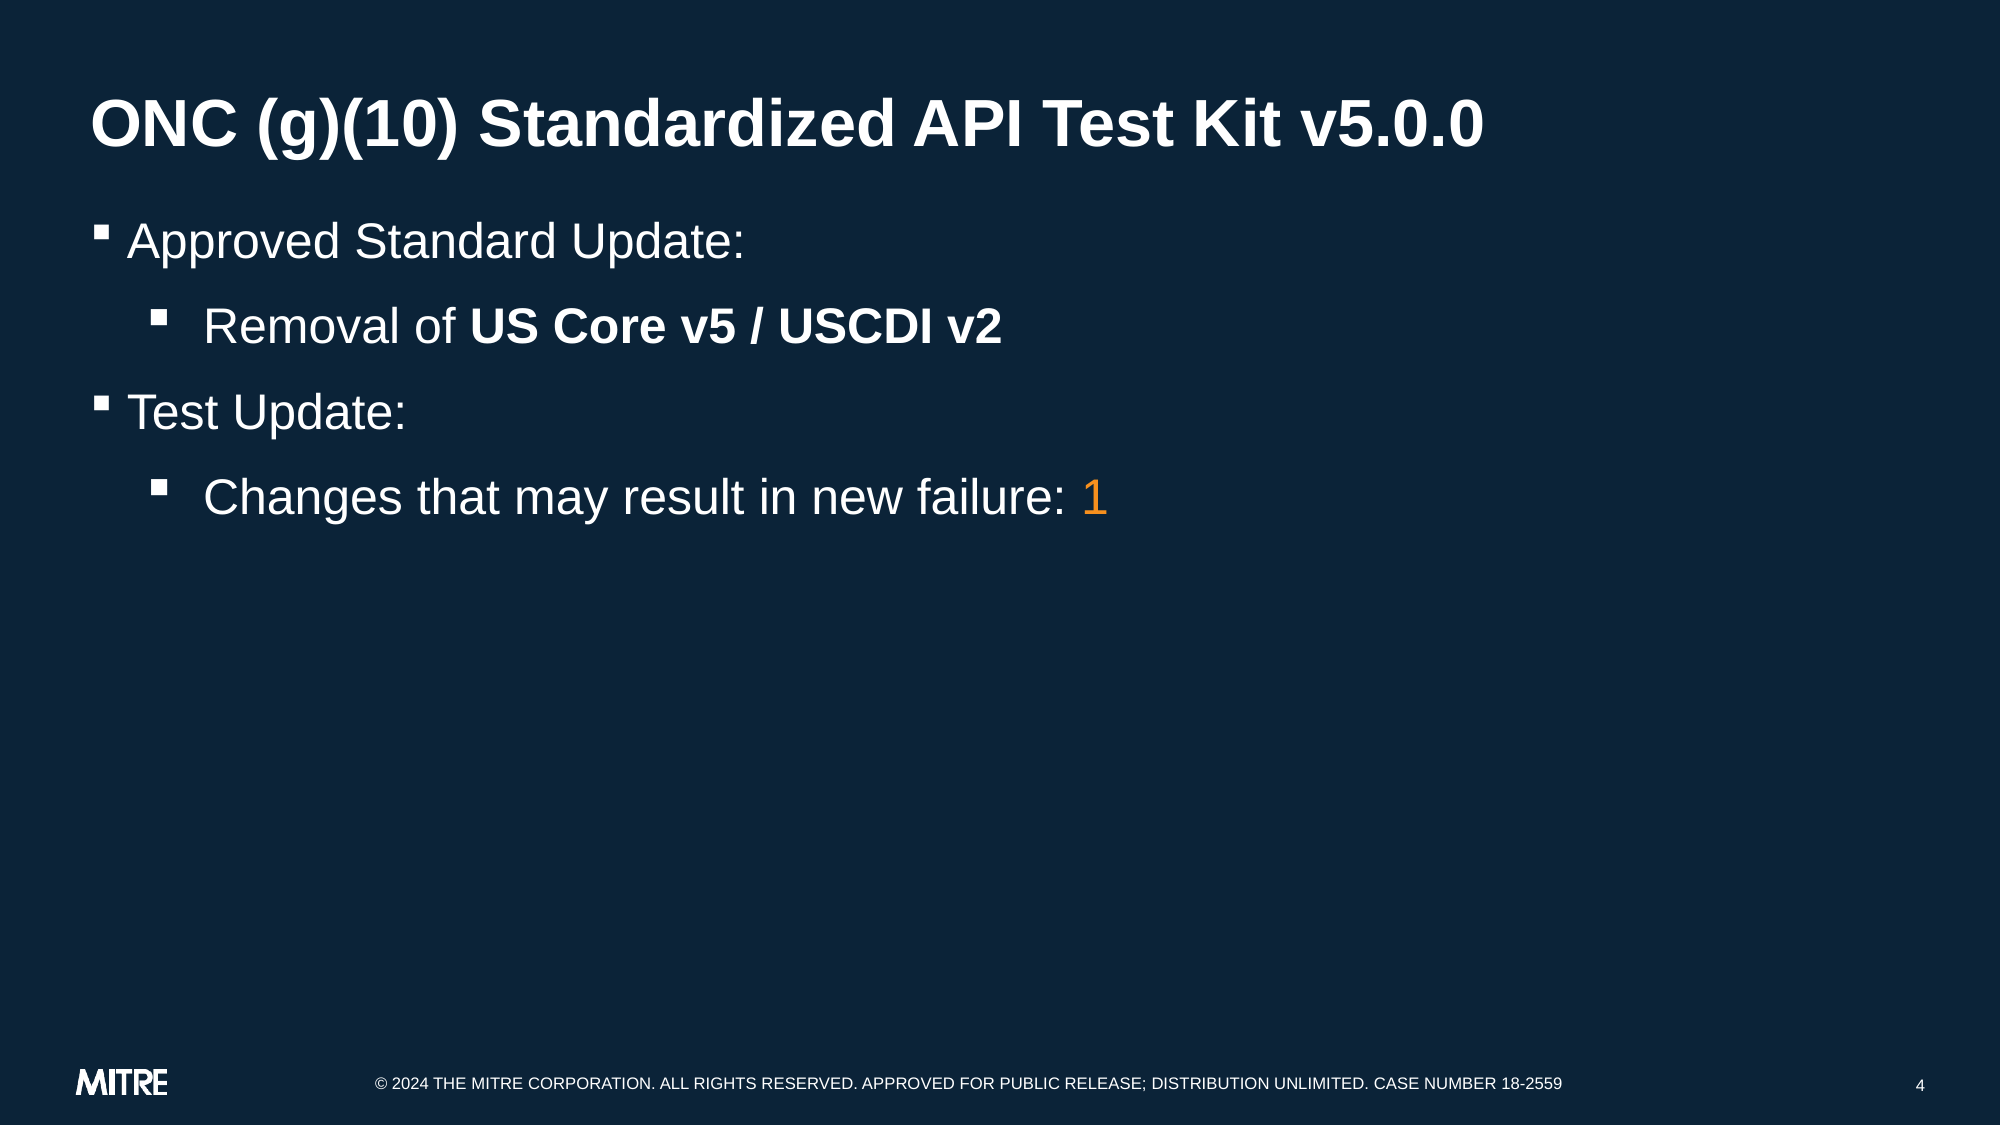

# ONC (g)(10) Standardized API Test Kit v5.0.0
Approved Standard Update:
Removal of US Core v5 / USCDI v2
Test Update:
Changes that may result in new failure: 1
4